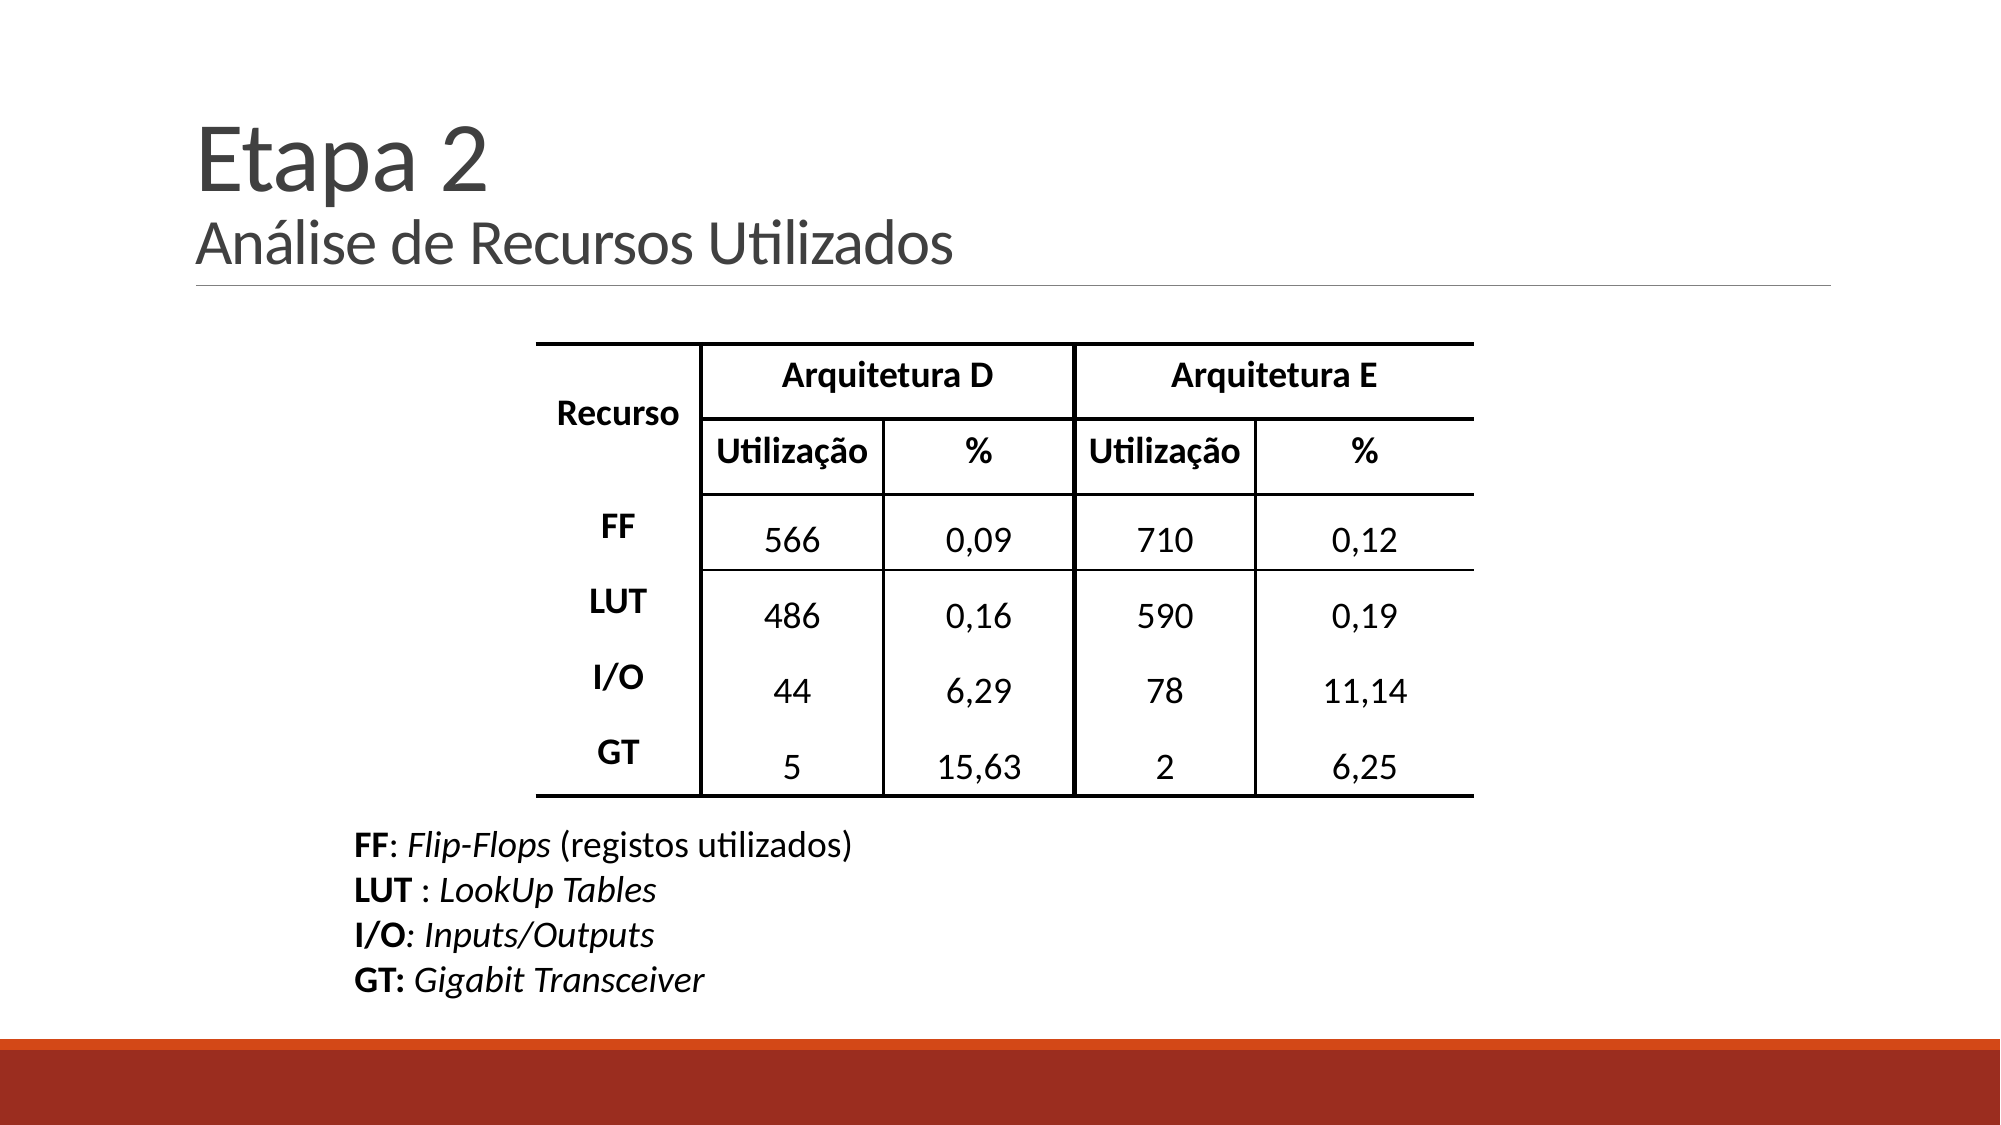

# Etapa 2 Análise de Recursos Utilizados
| Recurso | Arquitetura D |  | Arquitetura E |  |
| --- | --- | --- | --- | --- |
|  | Utilização | % | Utilização | % |
| FF | 566 | 0,09 | 710 | 0,12 |
| LUT | 486 | 0,16 | 590 | 0,19 |
| I/O | 44 | 6,29 | 78 | 11,14 |
| GT | 5 | 15,63 | 2 | 6,25 |
FF: Flip-Flops (registos utilizados)
LUT : LookUp Tables
I/O: Inputs/Outputs
GT: Gigabit Transceiver